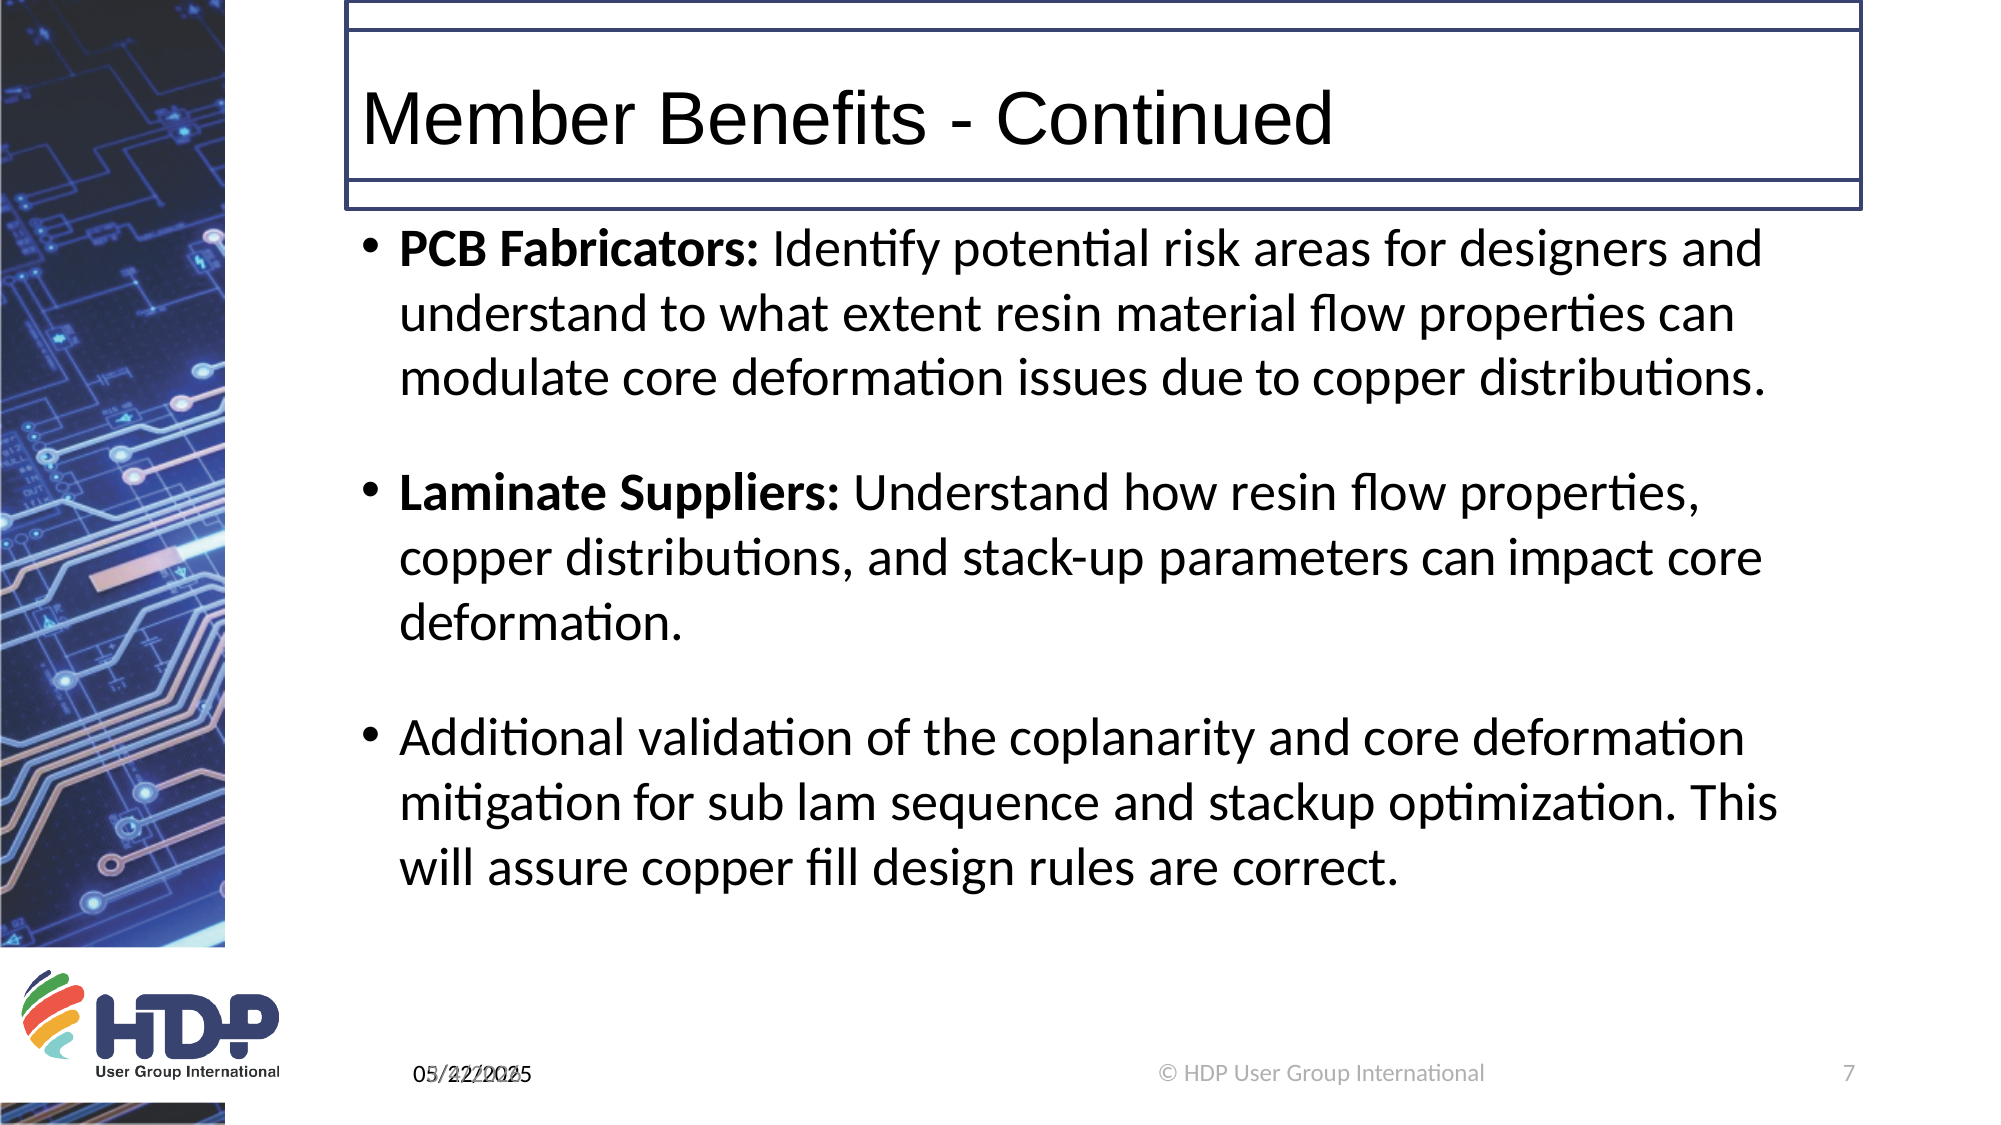

# Member Benefits - Continued
PCB Fabricators: Identify potential risk areas for designers and understand to what extent resin material flow properties can modulate core deformation issues due to copper distributions.

Laminate Suppliers: Understand how resin flow properties, copper distributions, and stack-up parameters can impact core deformation.

Additional validation of the coplanarity and core deformation mitigation for sub lam sequence and stackup optimization. This will assure copper fill design rules are correct.
3/4/2026
© HDP User Group International
7
05/22/2025